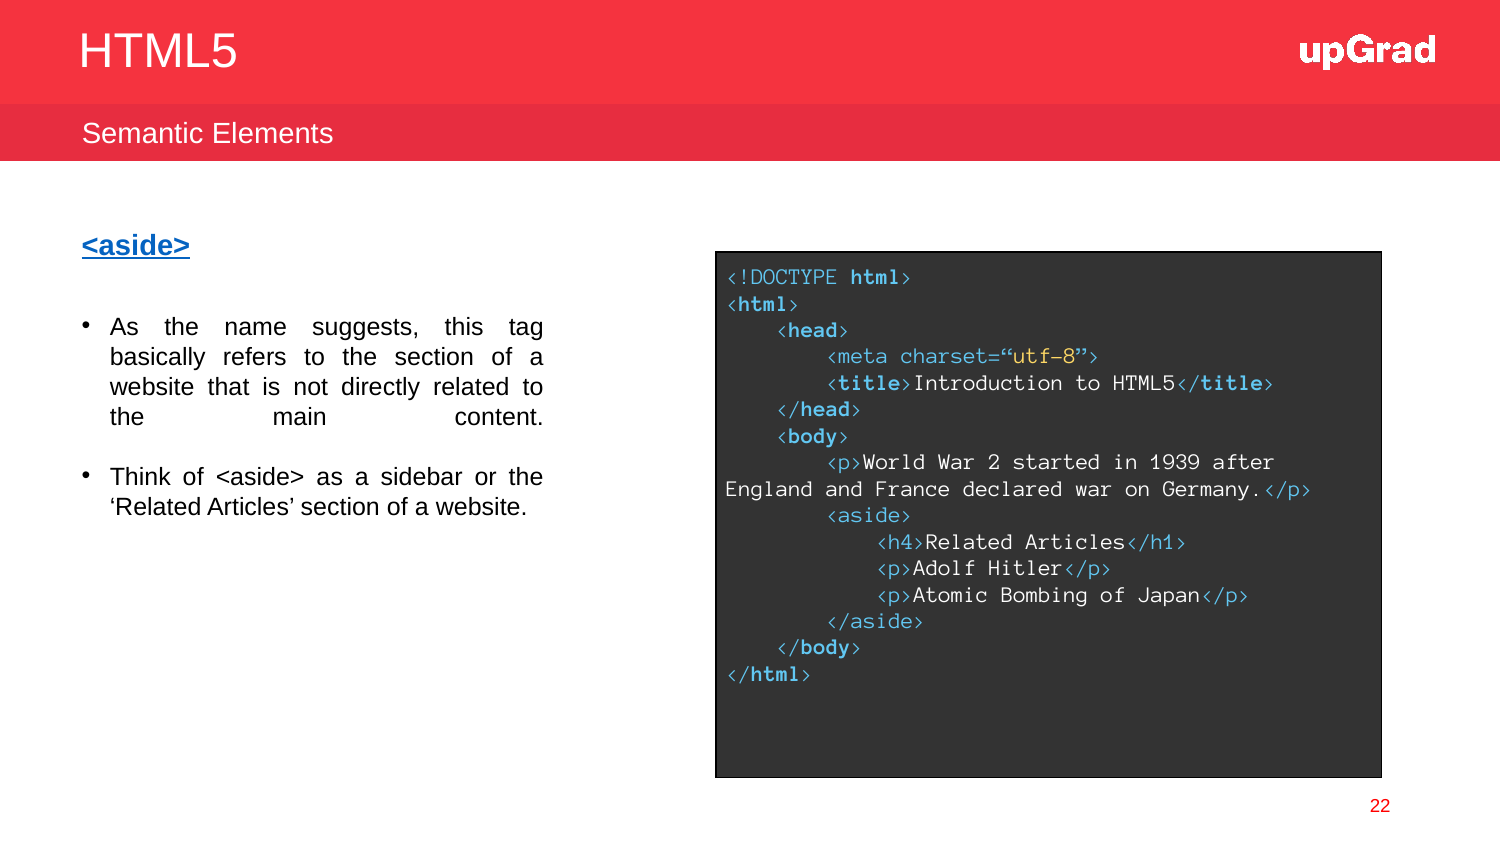

HTML5

Semantic Elements
<aside>
| <!DOCTYPE html> <html> <head> <meta charset=“utf-8”> <title>Introduction to HTML5</title> </head> <body> <p>World War 2 started in 1939 after England and France declared war on Germany.</p> <aside> <h4>Related Articles</h1> <p>Adolf Hitler</p> <p>Atomic Bombing of Japan</p> </aside> </body> </html> |
| --- |
As the name suggests, this tag basically refers to the section of a website that is not directly related to the main content.
Think of <aside> as a sidebar or the ‘Related Articles’ section of a website.
22